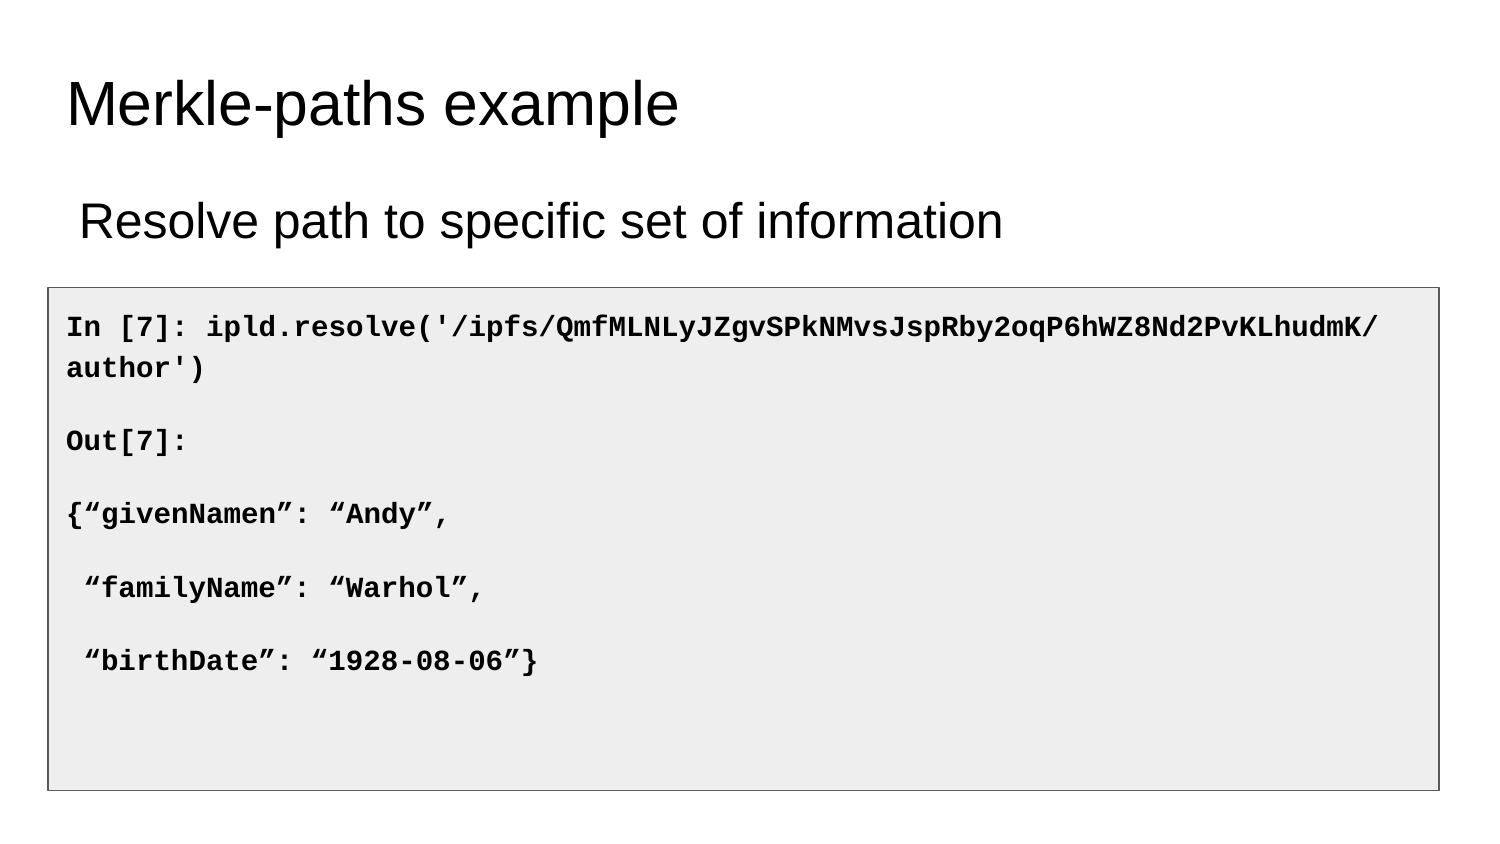

# Merkle-paths example
Resolve path to specific set of information

In [7]: ipld.resolve('/ipfs/QmfMLNLyJZgvSPkNMvsJspRby2oqP6hWZ8Nd2PvKLhudmK/author')
Out[7]:
{“givenNamen”: “Andy”,
 “familyName”: “Warhol”,
 “birthDate”: “1928-08-06”}